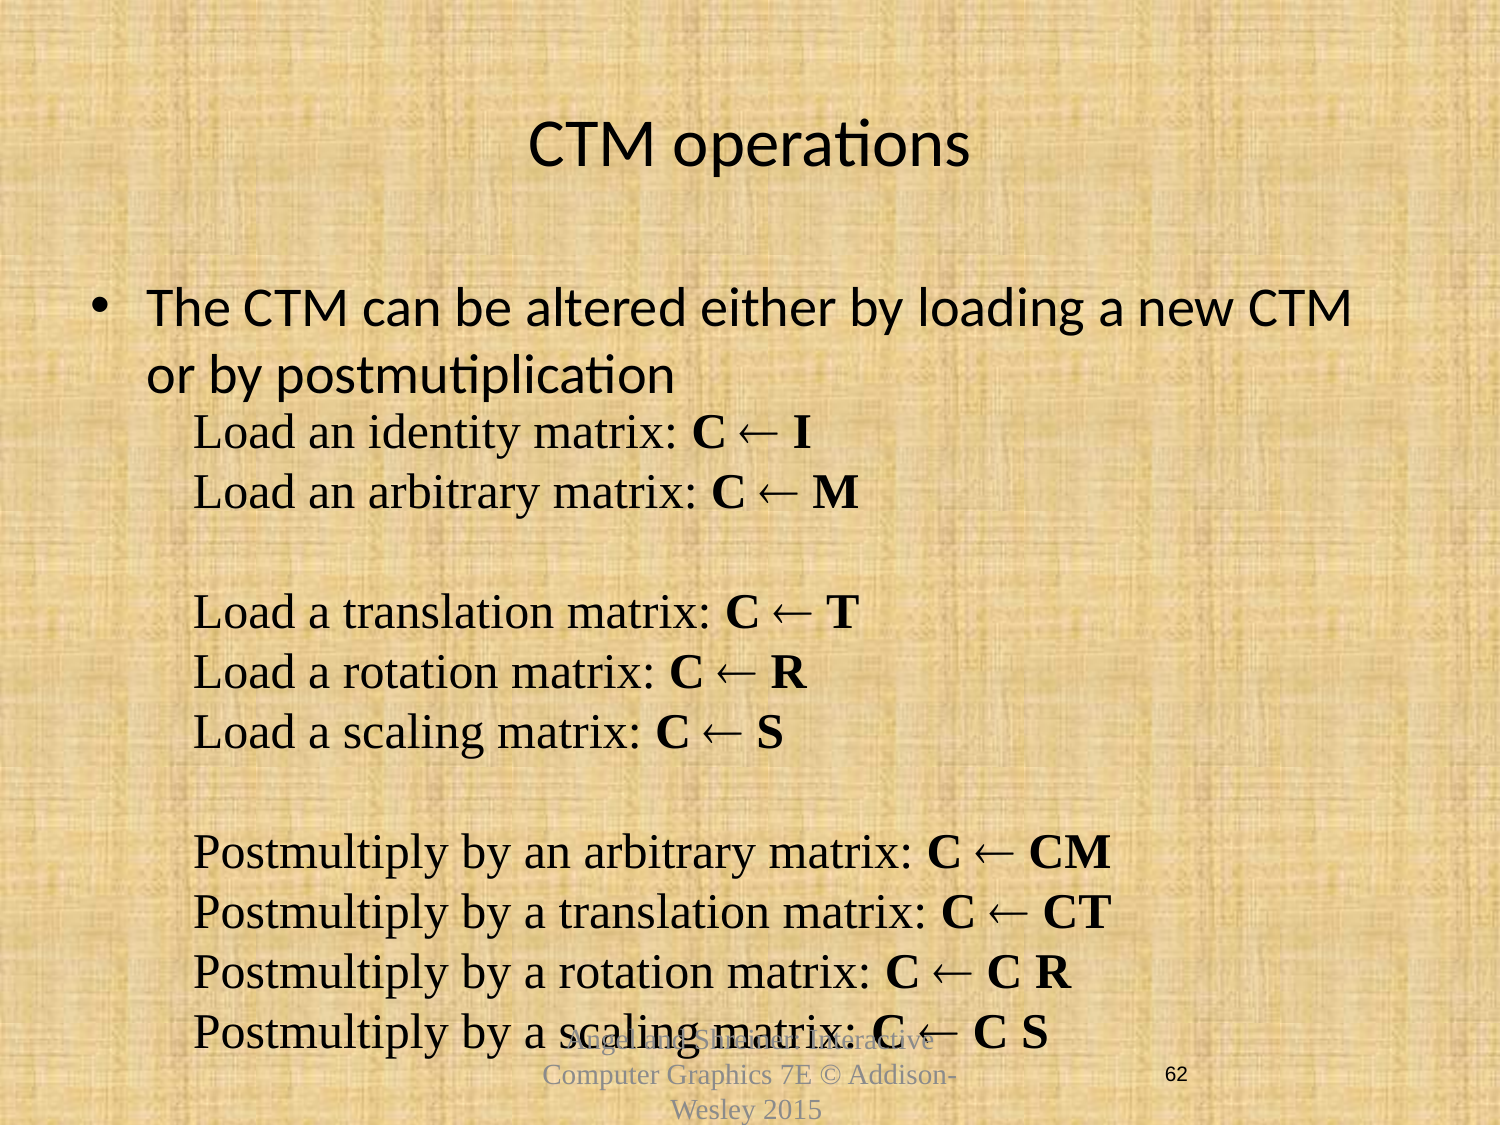

# CTM operations
The CTM can be altered either by loading a new CTM or by postmutiplication
Load an identity matrix: C ← I
Load an arbitrary matrix: C ← M

Load a translation matrix: C ← T
Load a rotation matrix: C ← R
Load a scaling matrix: C ← S

Postmultiply by an arbitrary matrix: C ← CM
Postmultiply by a translation matrix: C ← CT
Postmultiply by a rotation matrix: C ← C R
Postmultiply by a scaling matrix: C ← C S

62
Angel and Shreiner: Interactive Computer Graphics 7E © Addison-Wesley 2015